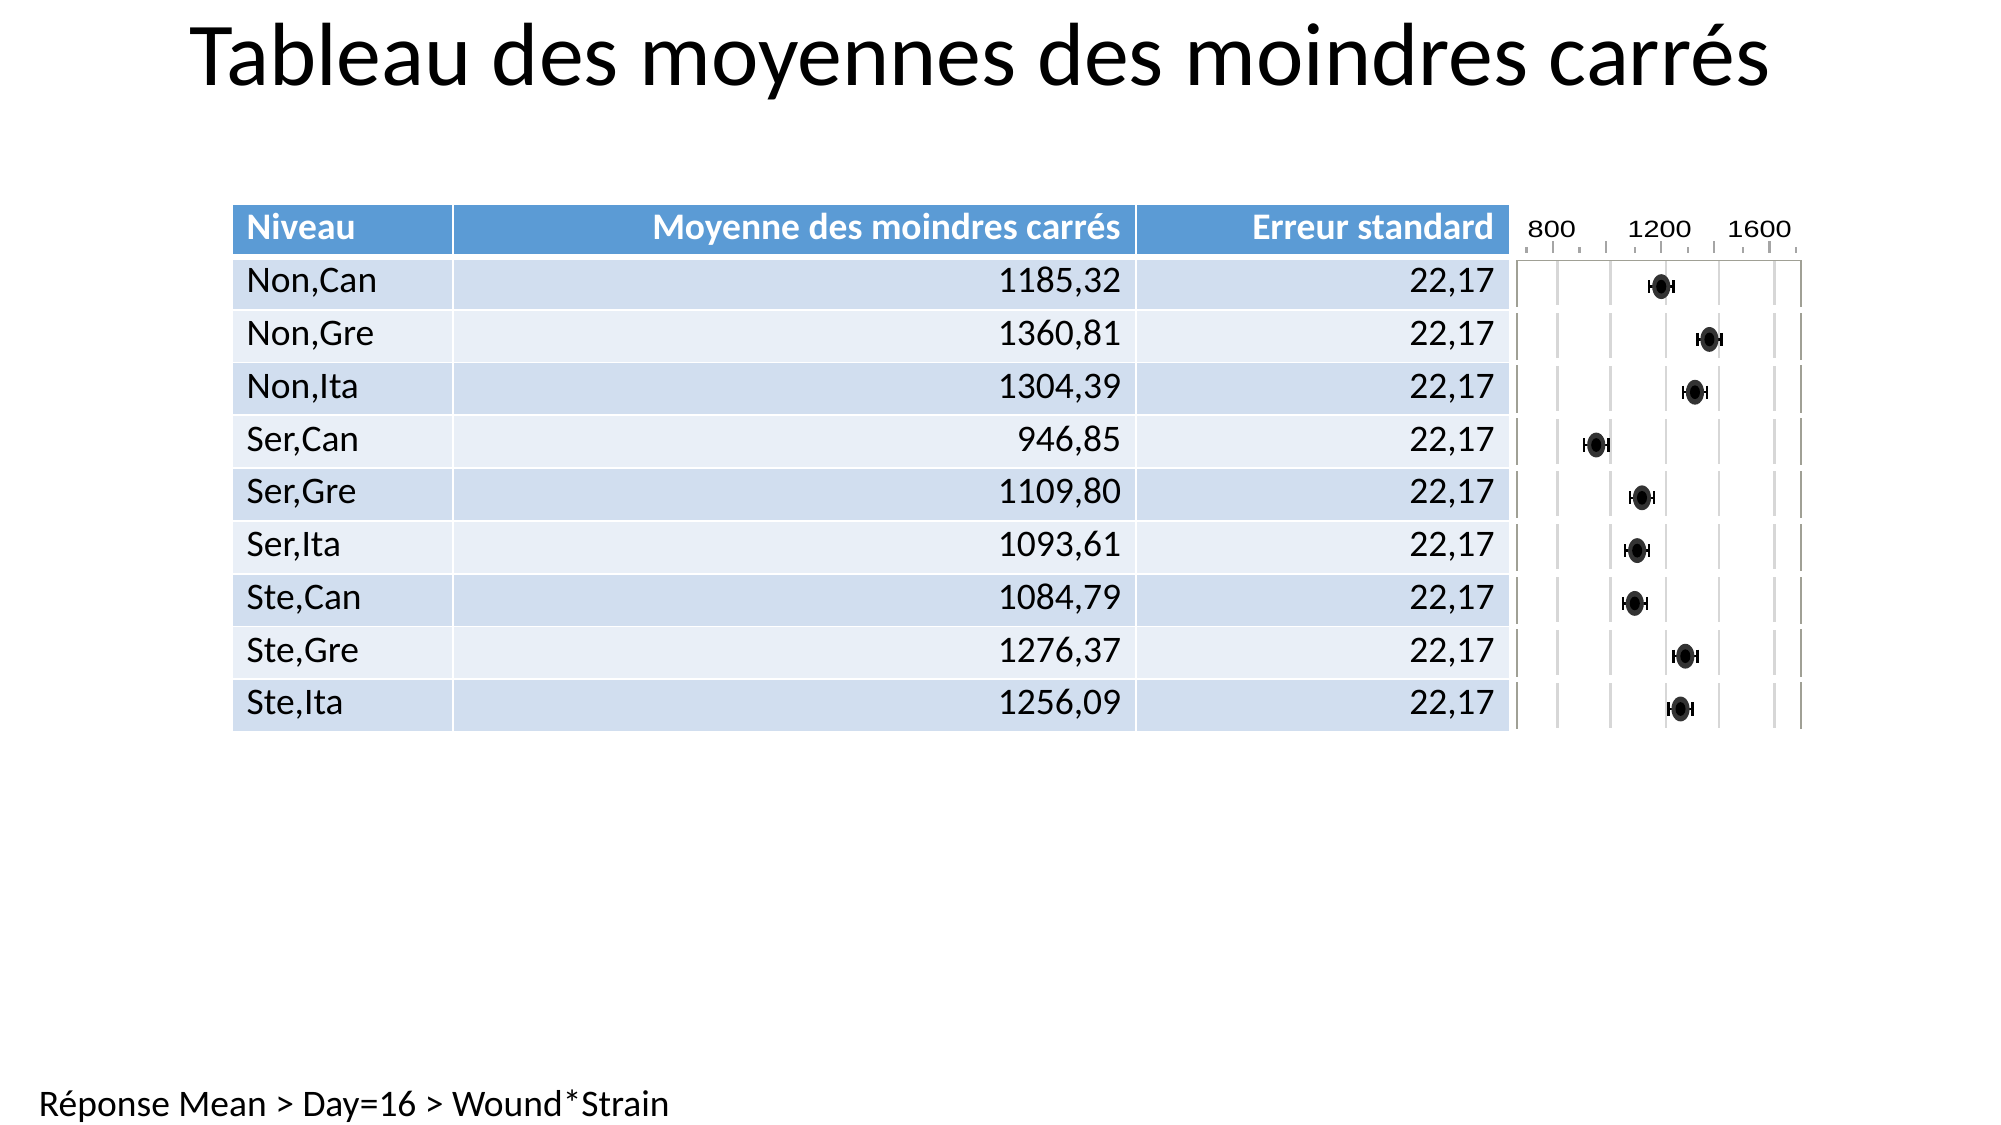

# Tableau des moyennes des moindres carrés
| Niveau | Moyenne des moindres carrés | Erreur standard |  |
| --- | --- | --- | --- |
| Non,Can | 1185,32 | 22,17 |  |
| Non,Gre | 1360,81 | 22,17 |  |
| Non,Ita | 1304,39 | 22,17 |  |
| Ser,Can | 946,85 | 22,17 |  |
| Ser,Gre | 1109,80 | 22,17 |  |
| Ser,Ita | 1093,61 | 22,17 |  |
| Ste,Can | 1084,79 | 22,17 |  |
| Ste,Gre | 1276,37 | 22,17 |  |
| Ste,Ita | 1256,09 | 22,17 |  |
Réponse Mean > Day=16 > Wound*Strain